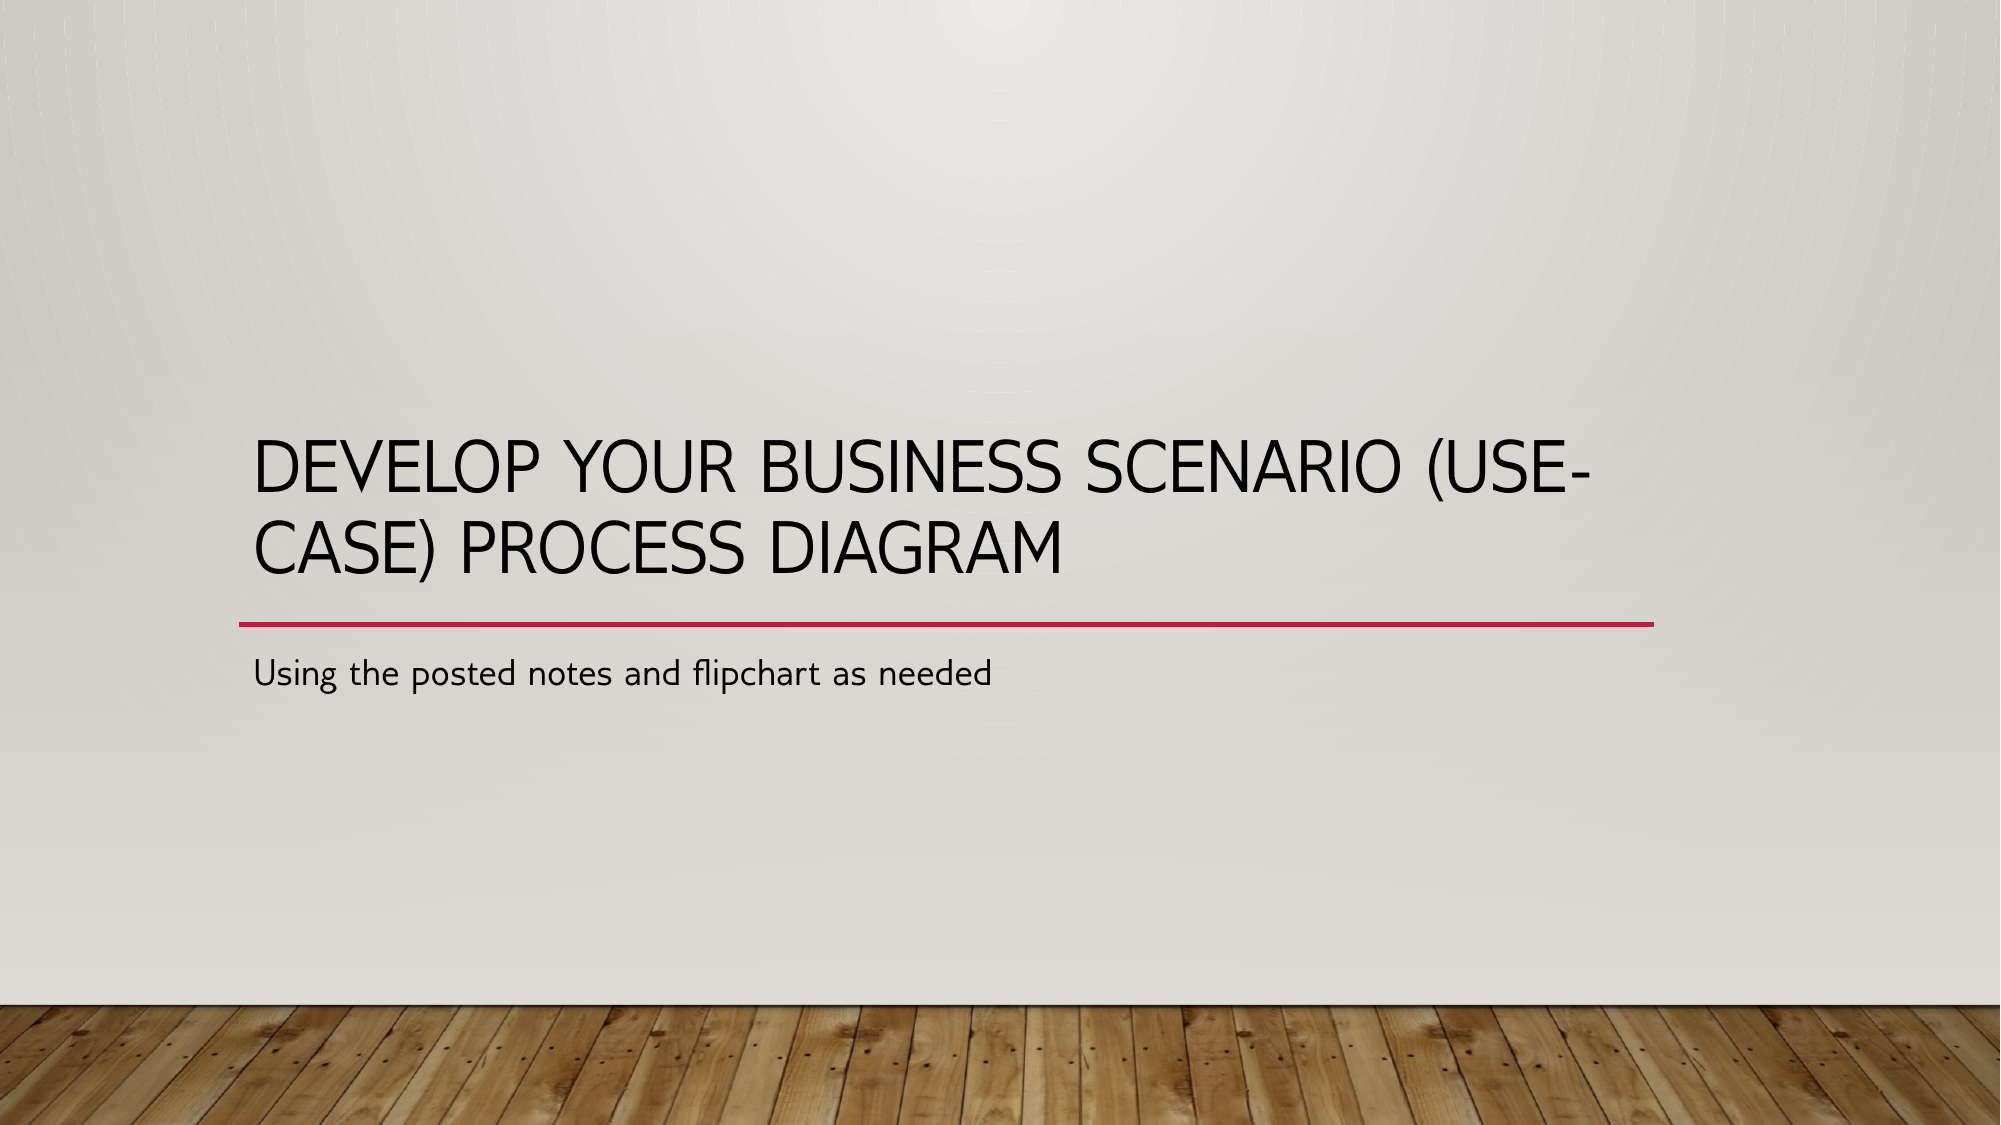

# Develop your business scenario (Use-Case) process diagram
Using the posted notes and flipchart as needed